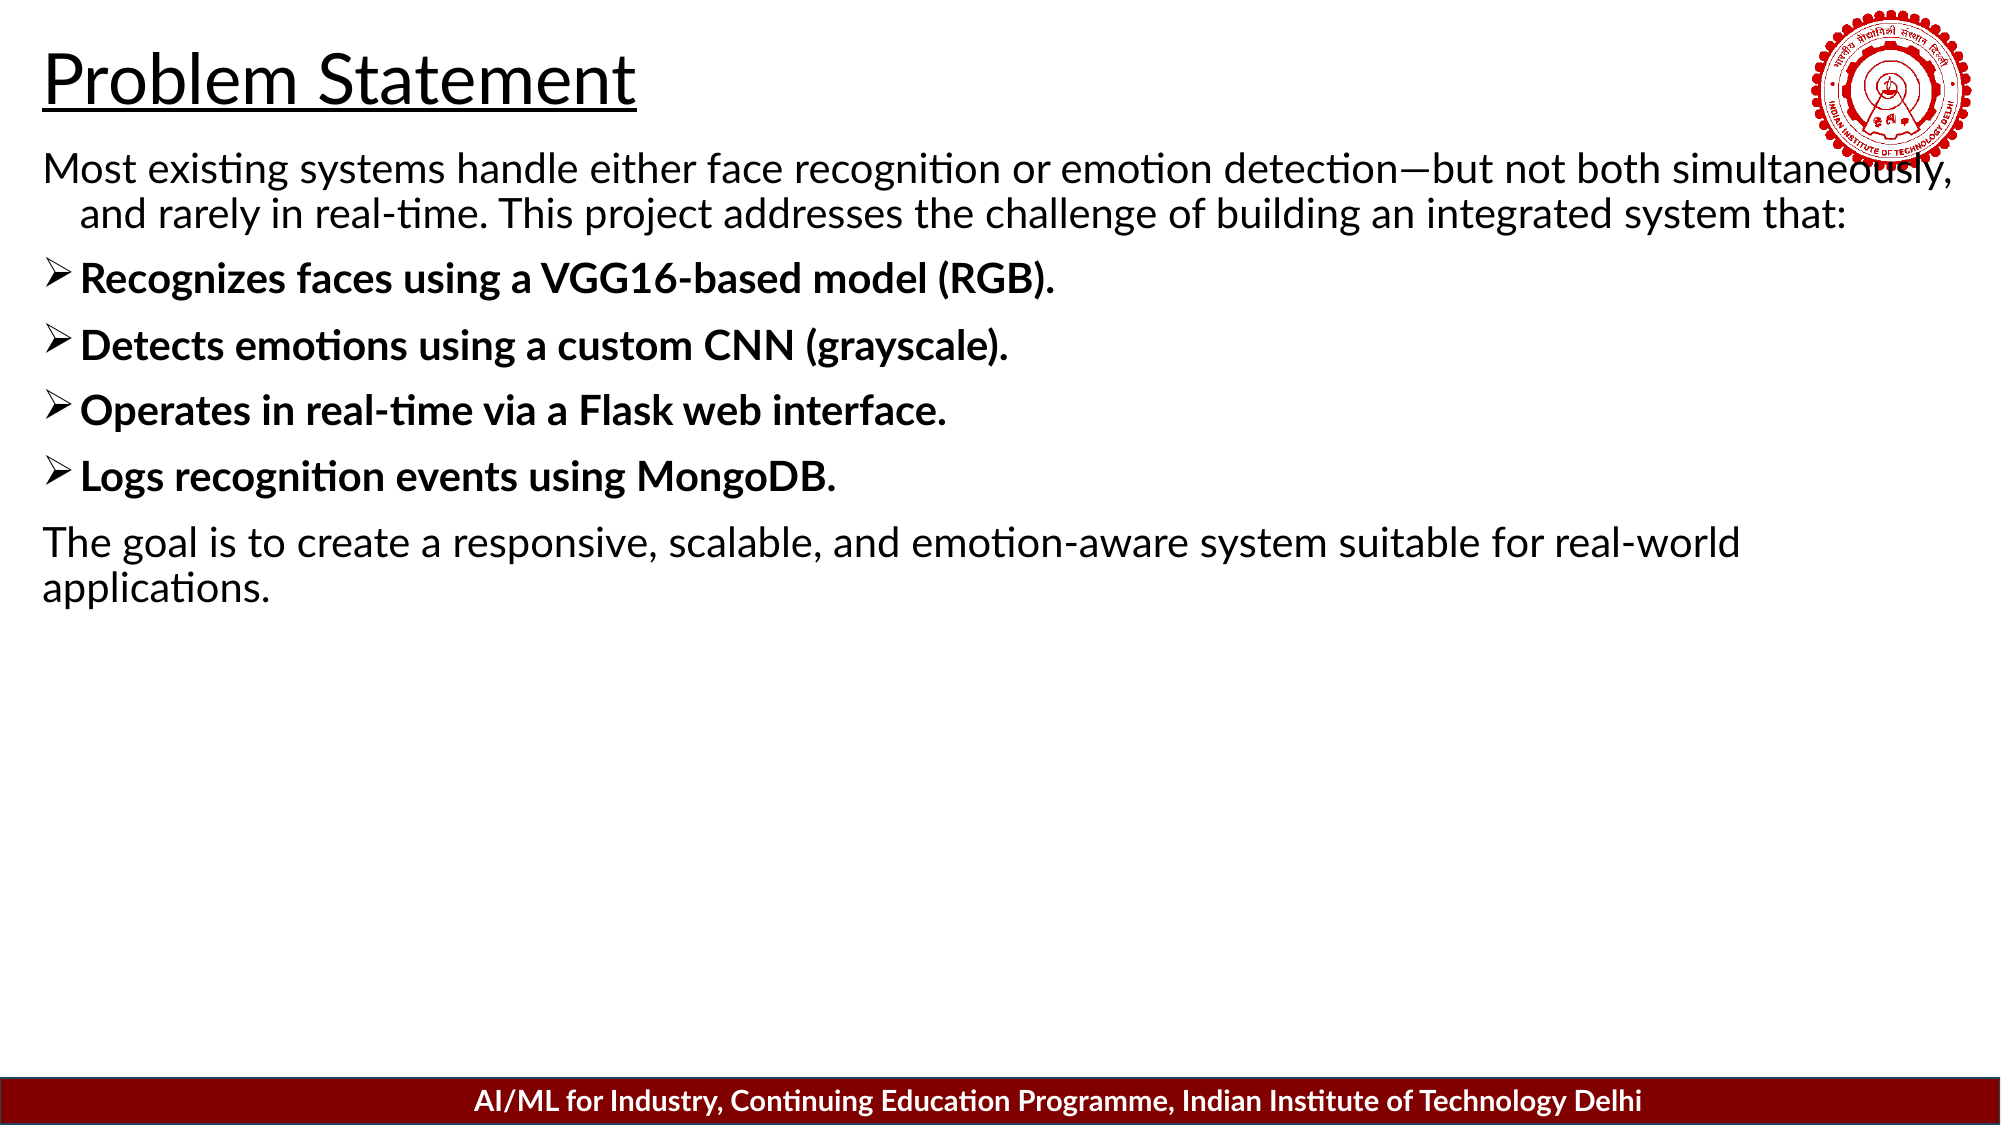

# Problem Statement
Most existing systems handle either face recognition or emotion detection—but not both simultaneously, and rarely in real-time. This project addresses the challenge of building an integrated system that:
Recognizes faces using a VGG16-based model (RGB).
Detects emotions using a custom CNN (grayscale).
Operates in real-time via a Flask web interface.
Logs recognition events using MongoDB.
The goal is to create a responsive, scalable, and emotion-aware system suitable for real-world applications.
4